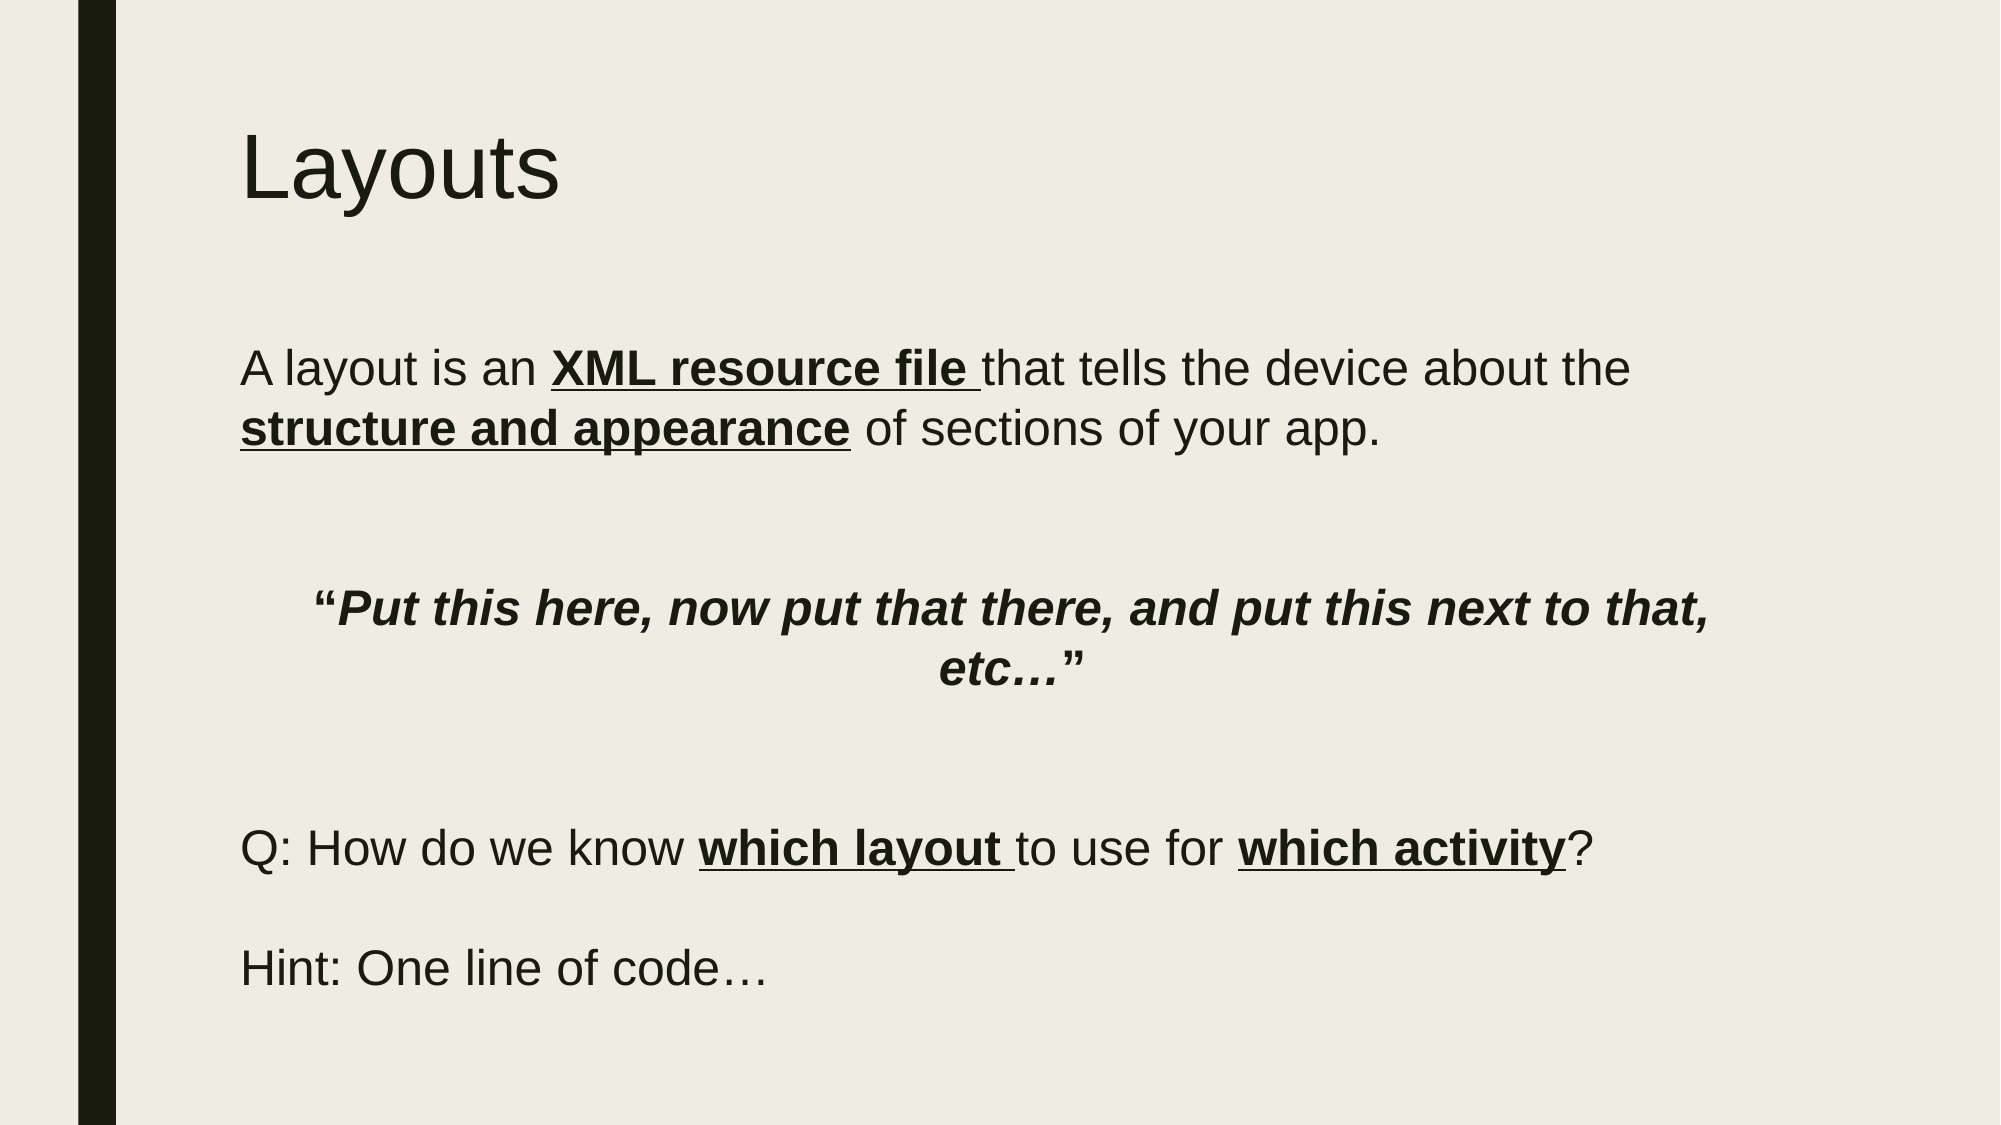

# Layouts
A layout is an XML resource file that tells the device about the structure and appearance of sections of your app.

“Put this here, now put that there, and put this next to that, etc…”

Q: How do we know which layout to use for which activity?

Hint: One line of code…